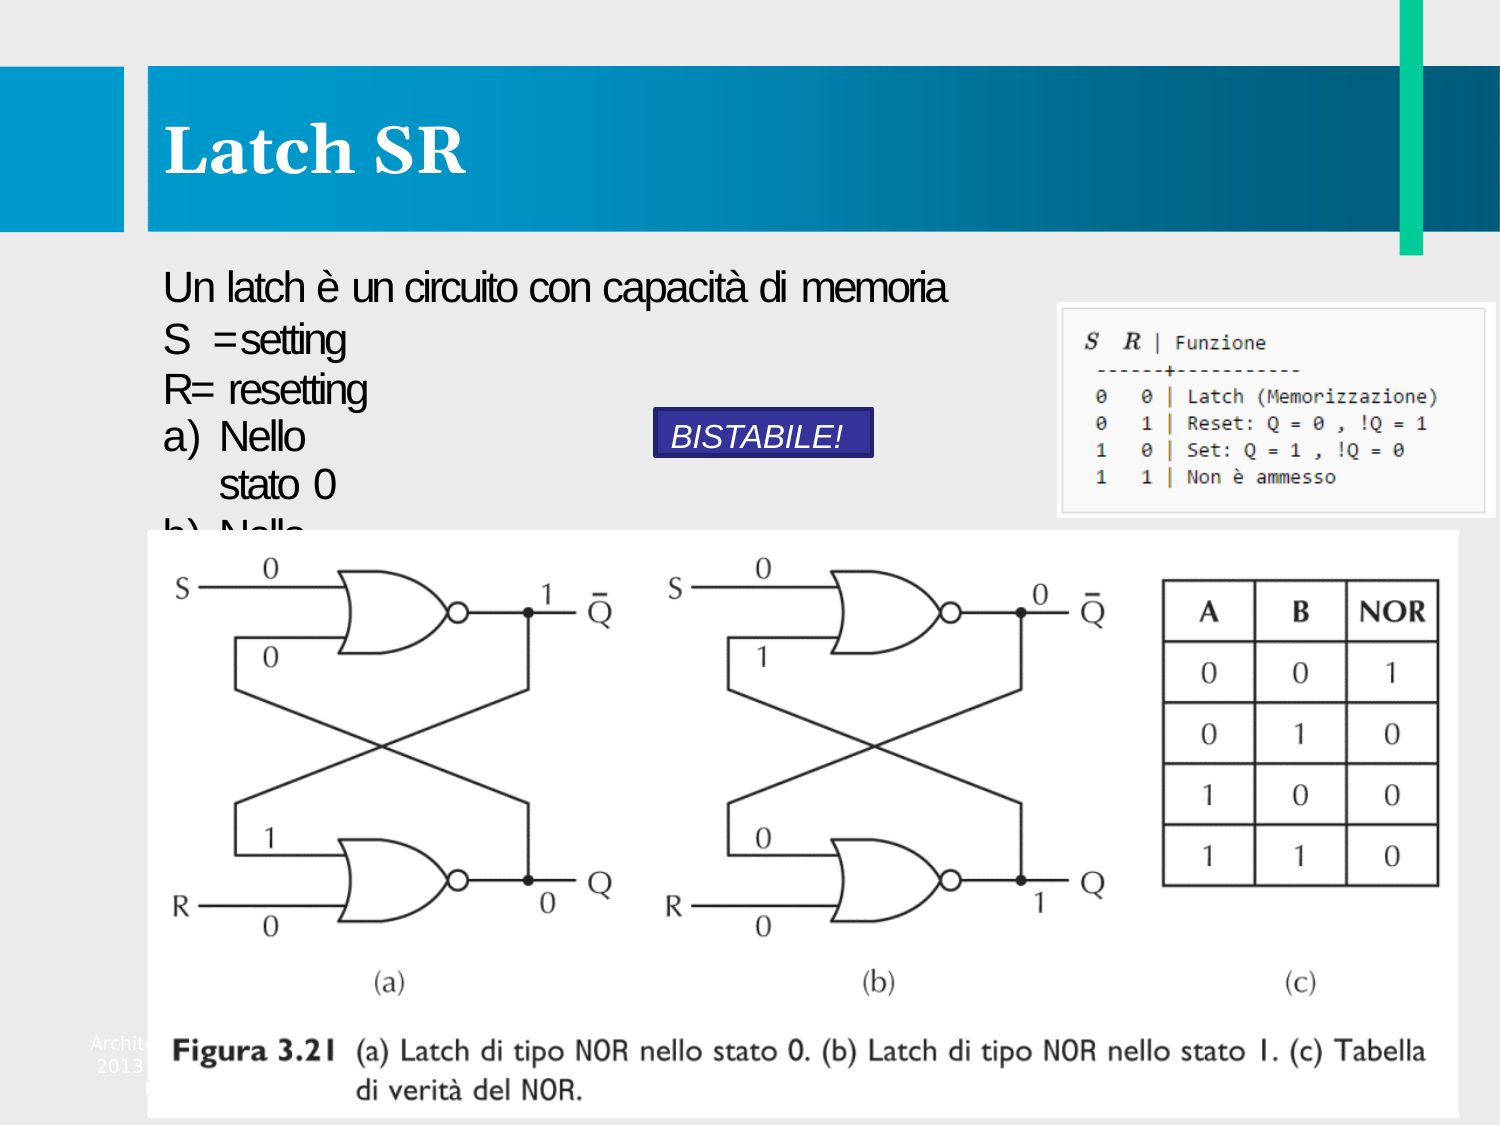

# Latch SR

Un latch è un circuito con capacità di memoria

S = setting  R= resetting
Nello stato 0
Nello stato 1
BISTABILE!

Archit  2013
ettura dei calcolatori ©	17
Pearson Italia S.p.A.